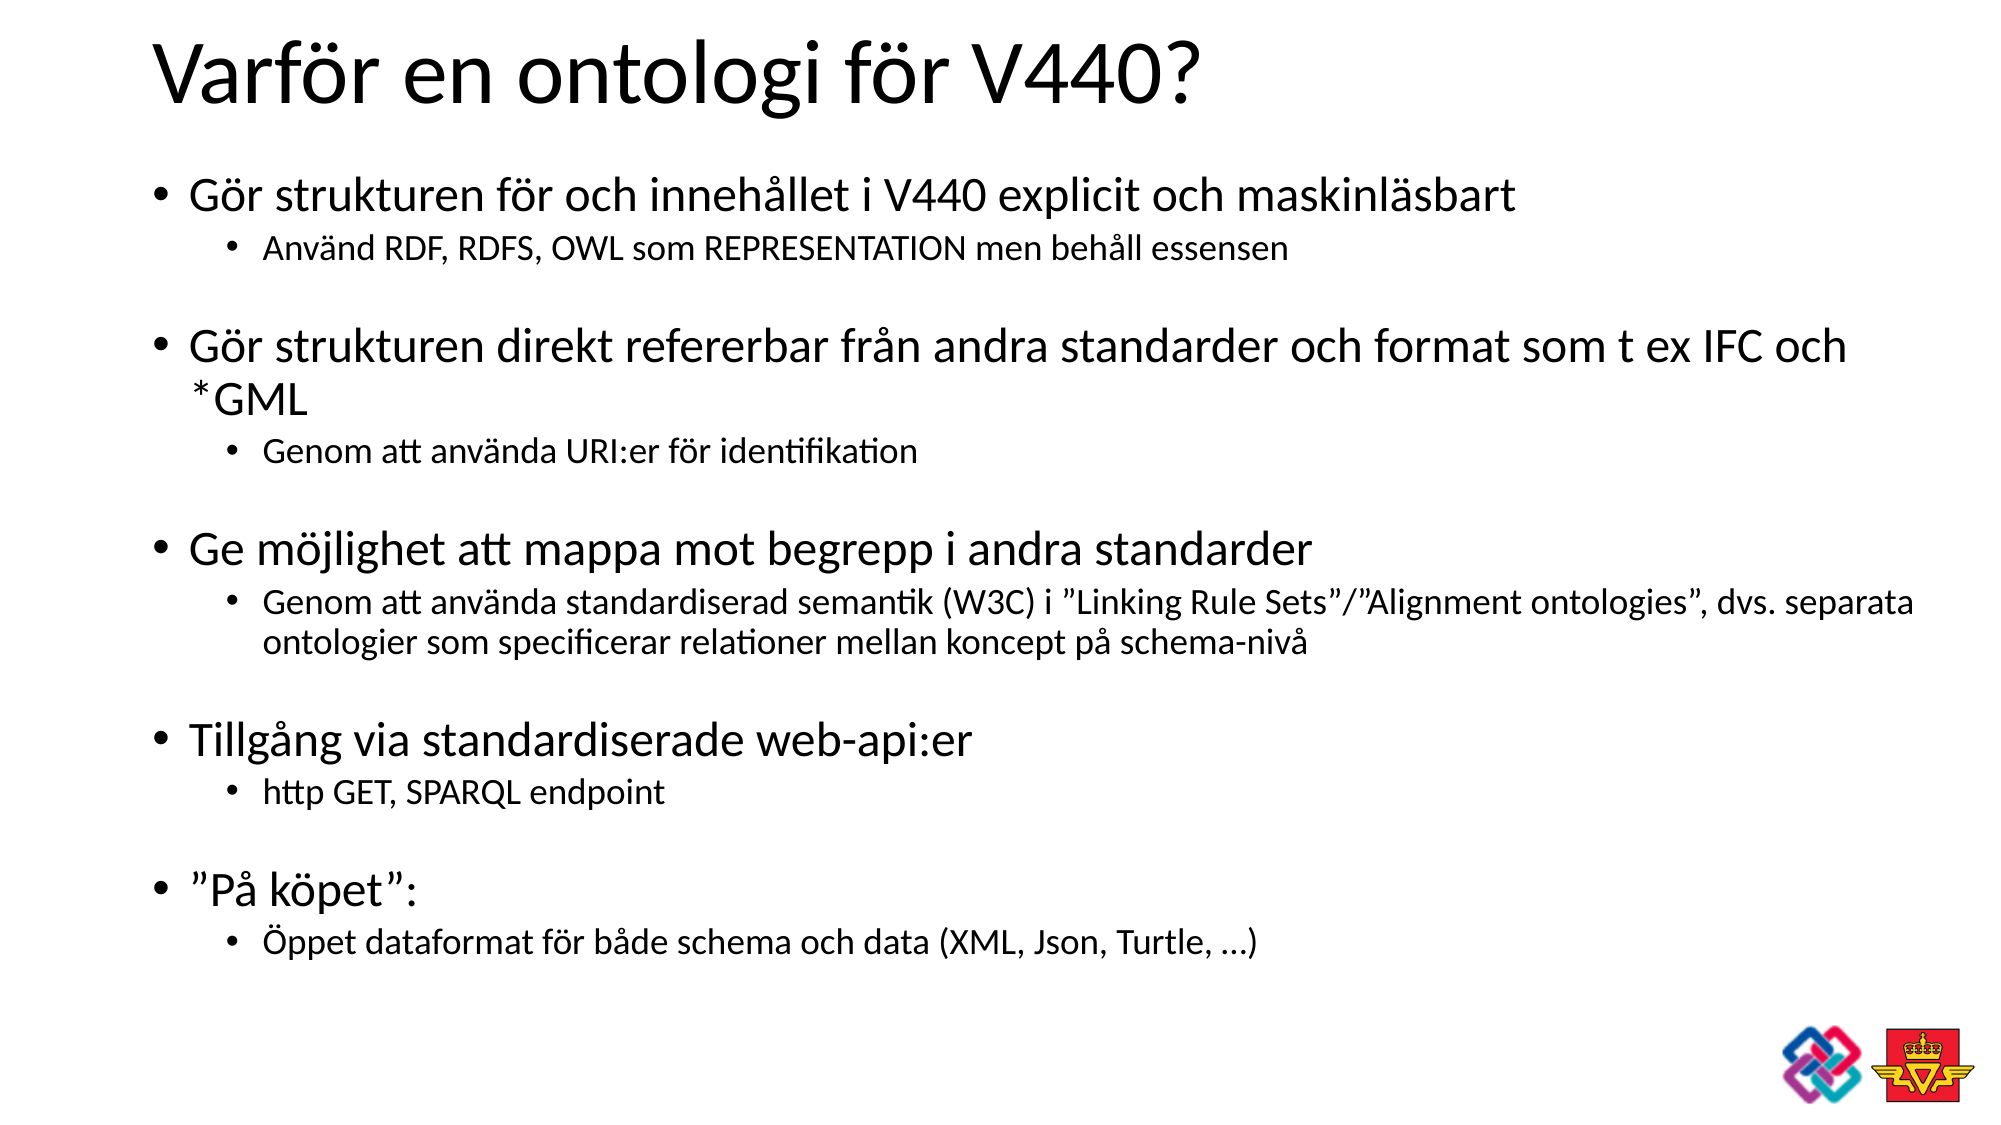

Varför en ontologi för V440?
Gör strukturen för och innehållet i V440 explicit och maskinläsbart
Använd RDF, RDFS, OWL som REPRESENTATION men behåll essensen
Gör strukturen direkt refererbar från andra standarder och format som t ex IFC och *GML
Genom att använda URI:er för identifikation
Ge möjlighet att mappa mot begrepp i andra standarder
Genom att använda standardiserad semantik (W3C) i ”Linking Rule Sets”/”Alignment ontologies”, dvs. separata ontologier som specificerar relationer mellan koncept på schema-nivå
Tillgång via standardiserade web-api:er
http GET, SPARQL endpoint
”På köpet”:
Öppet dataformat för både schema och data (XML, Json, Turtle, …)